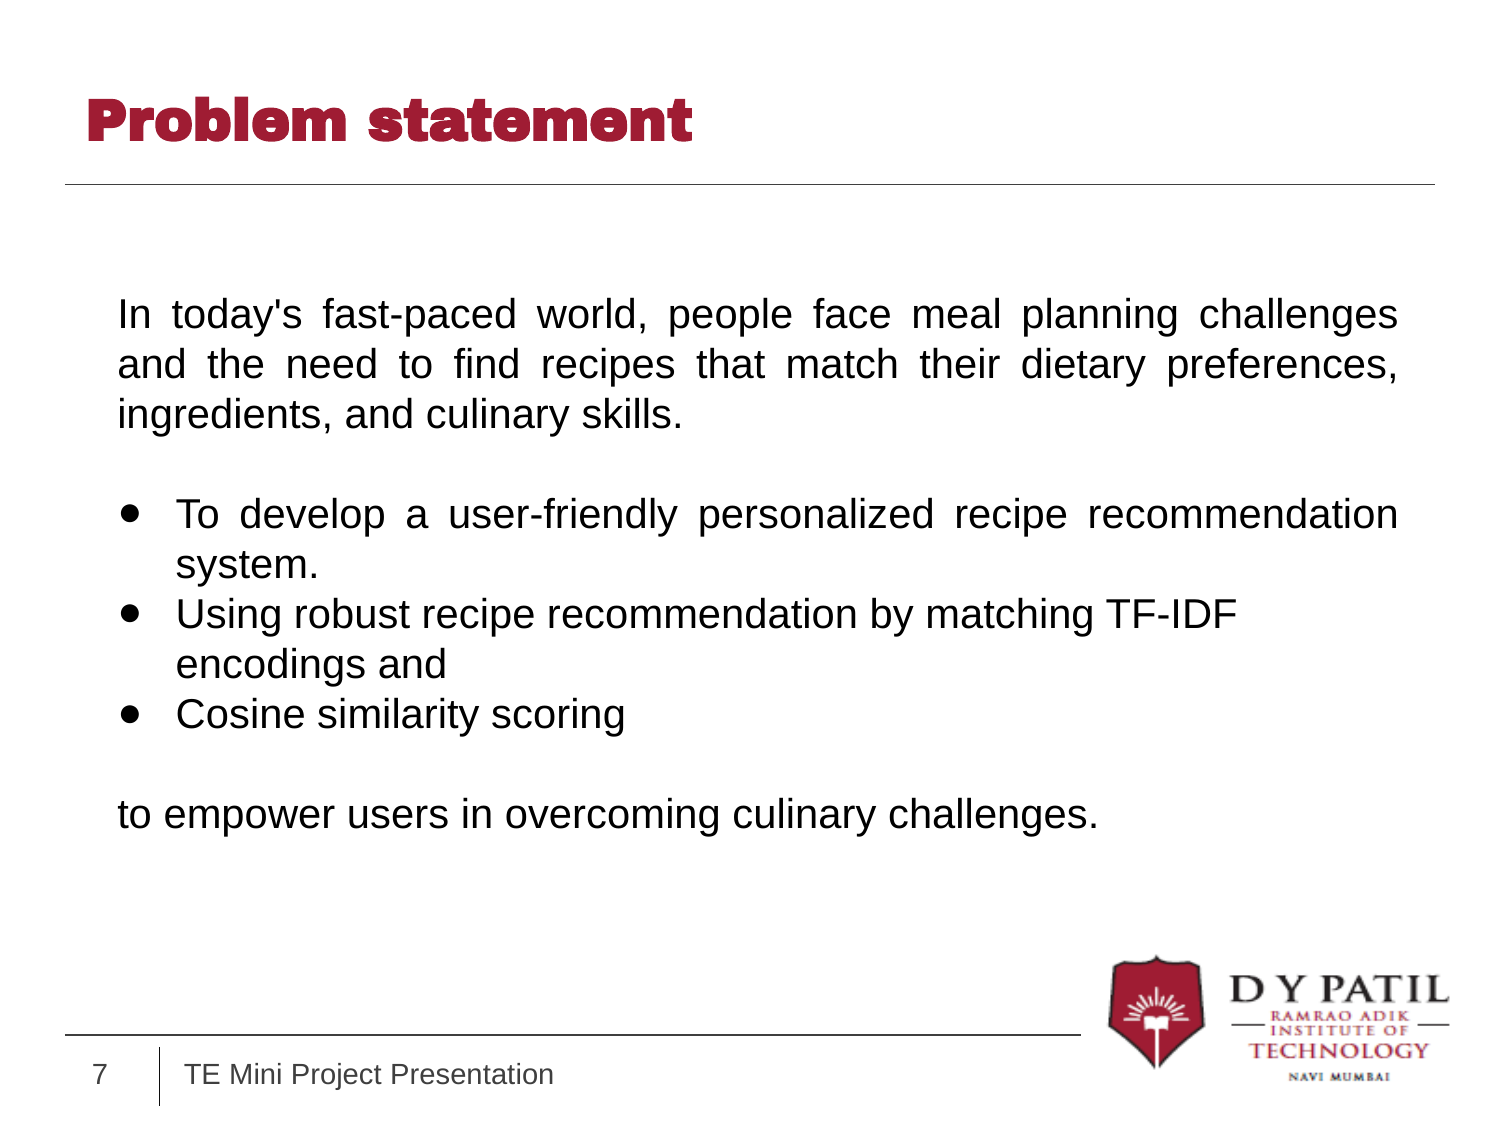

# Problem statement
In today's fast-paced world, people face meal planning challenges and the need to find recipes that match their dietary preferences, ingredients, and culinary skills.

To develop a user-friendly personalized recipe recommendation system.
Using robust recipe recommendation by matching TF-IDF encodings and
Cosine similarity scoring

to empower users in overcoming culinary challenges.

7
TE Mini Project Presentation